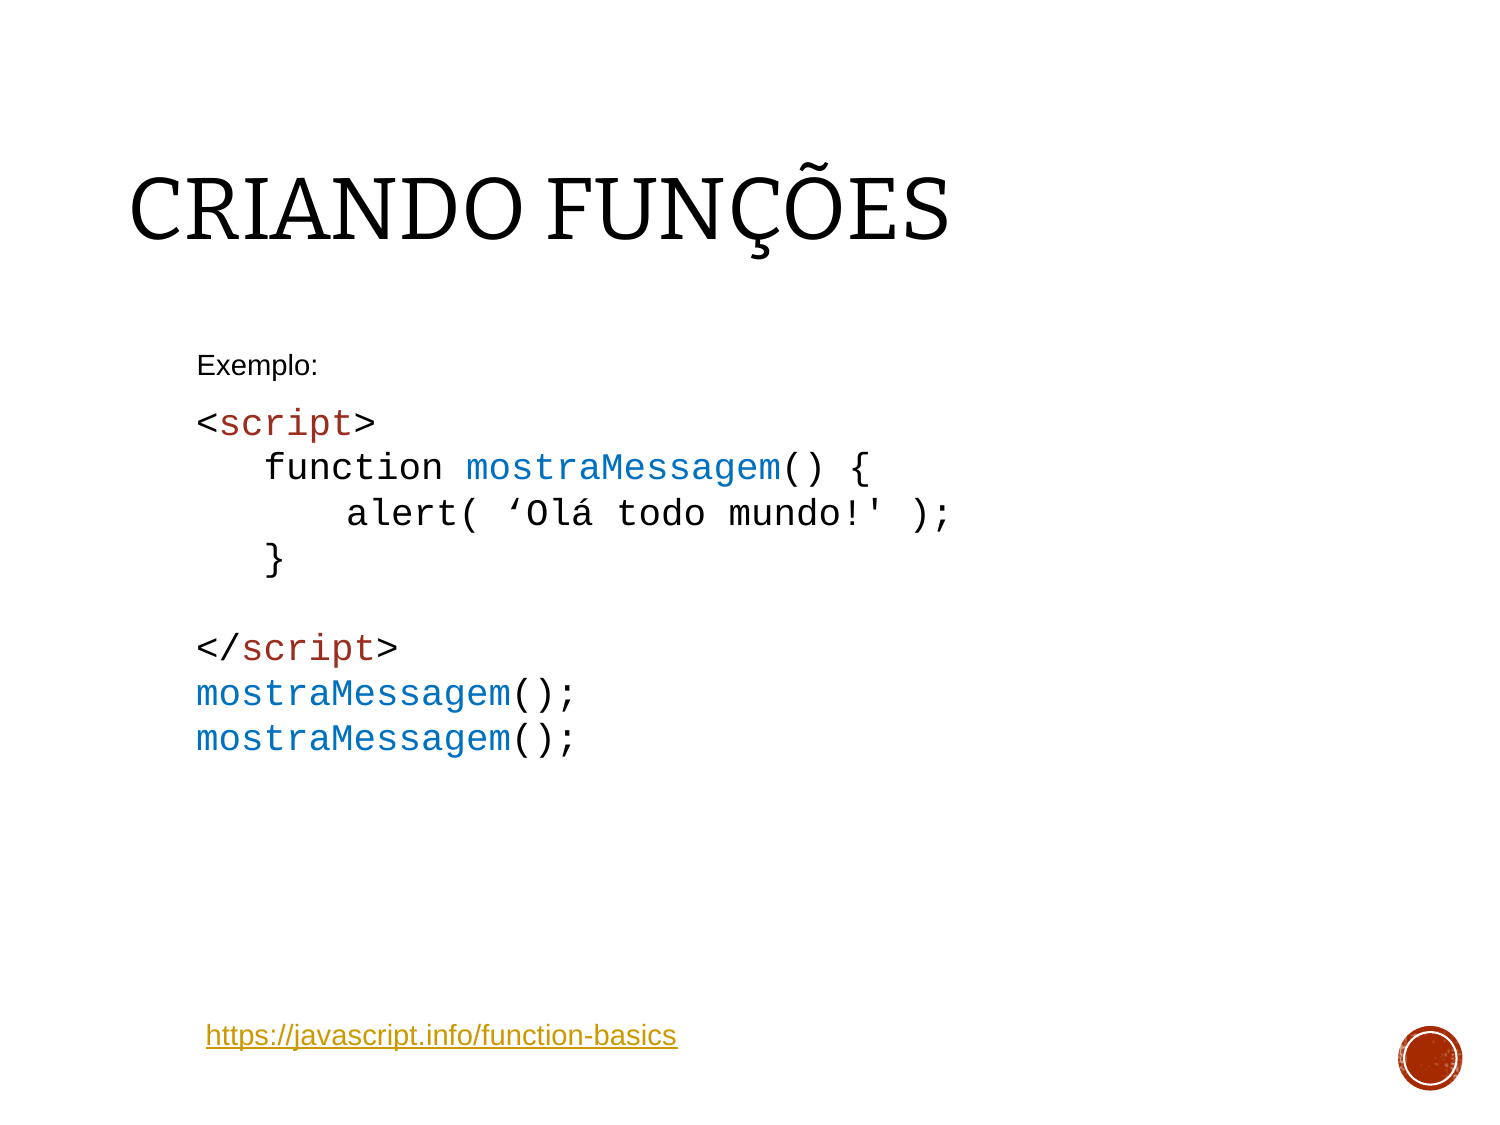

# Criando Funções
Exemplo:
<script>
   function mostraMessagem() {
  	alert( ‘Olá todo mundo!' );
   }

</script>
mostraMessagem();
mostraMessagem();
https://javascript.info/function-basics